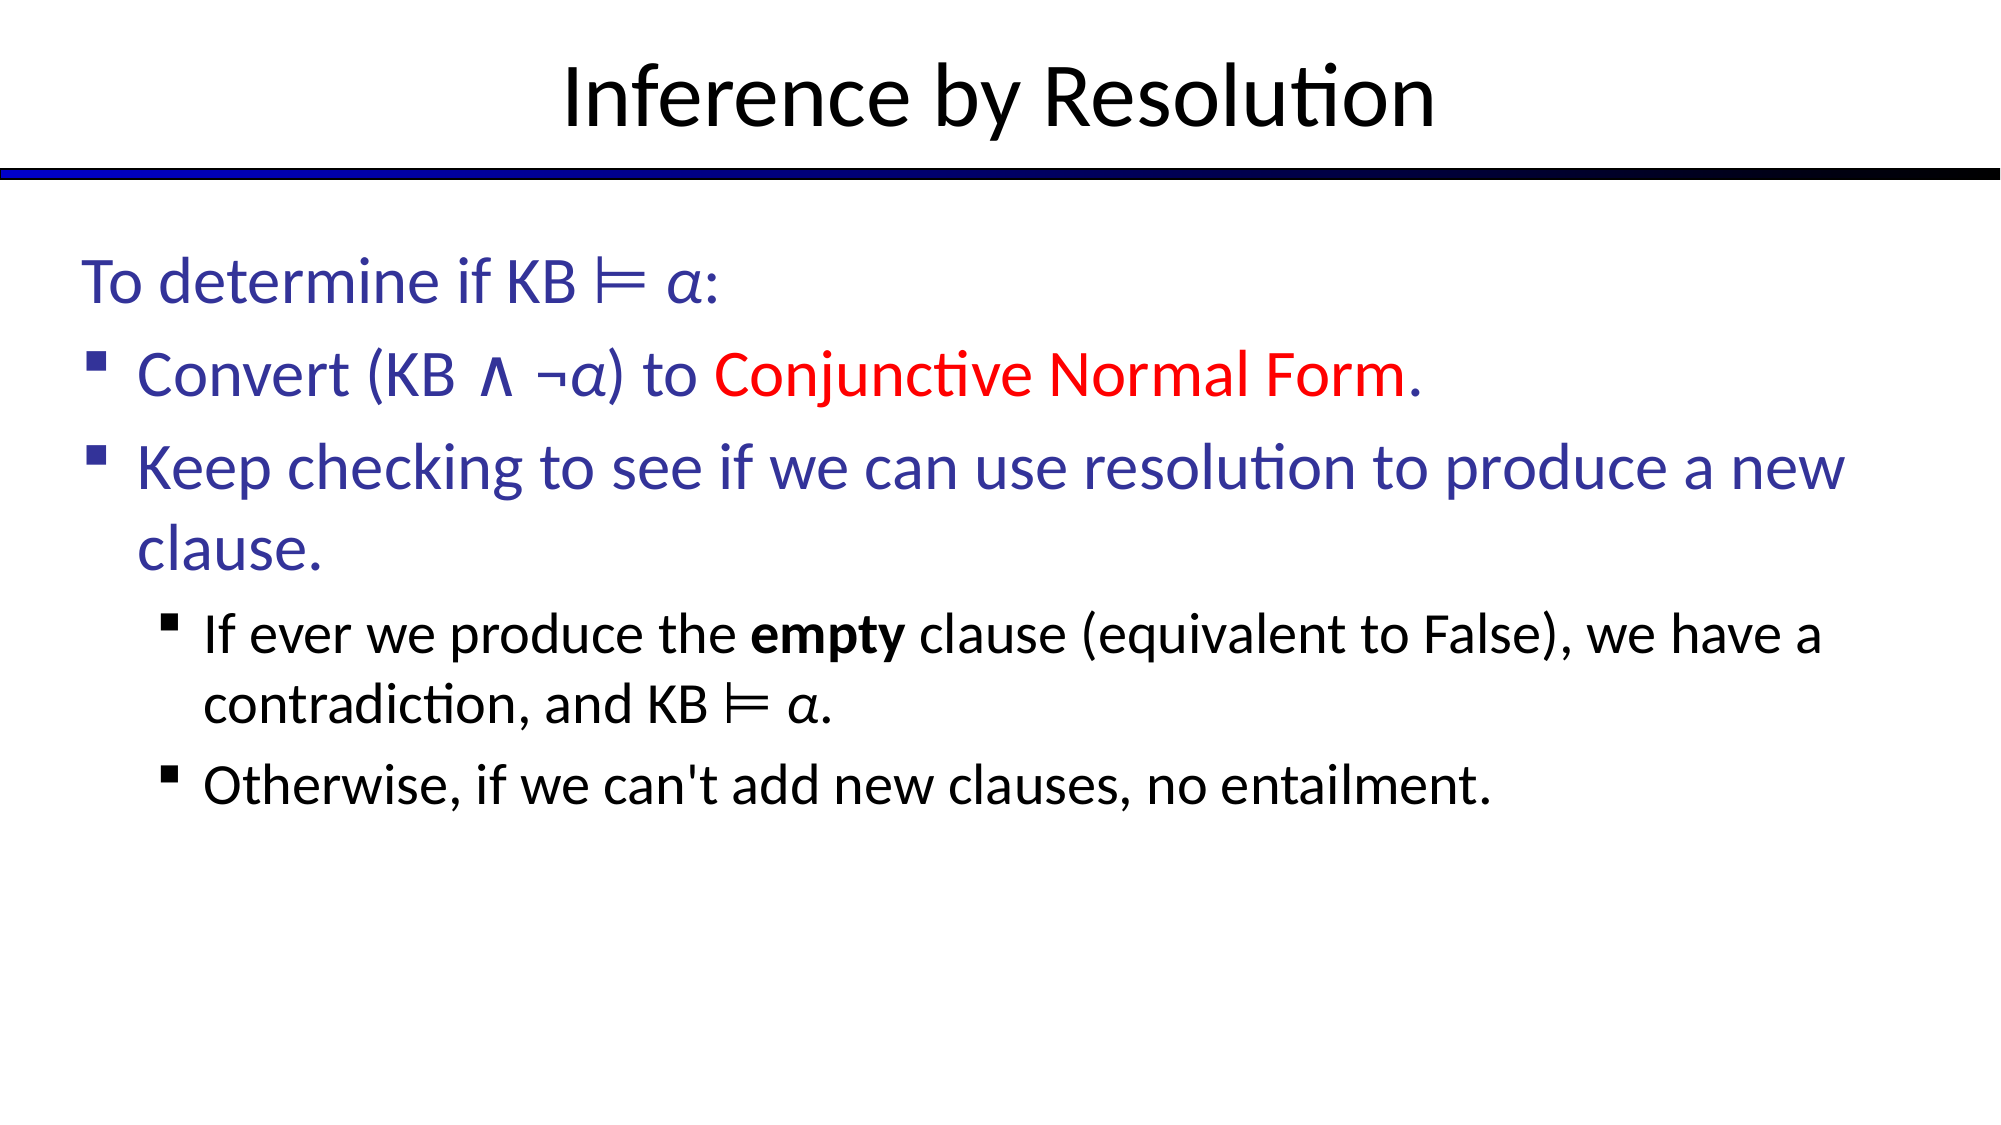

# Inference by Resolution
To determine if KB ⊨ α:
Convert (KB ∧ ¬α) to Conjunctive Normal Form.
Keep checking to see if we can use resolution to produce a new clause.
If ever we produce the empty clause (equivalent to False), we have a contradiction, and KB ⊨ α.
Otherwise, if we can't add new clauses, no entailment.